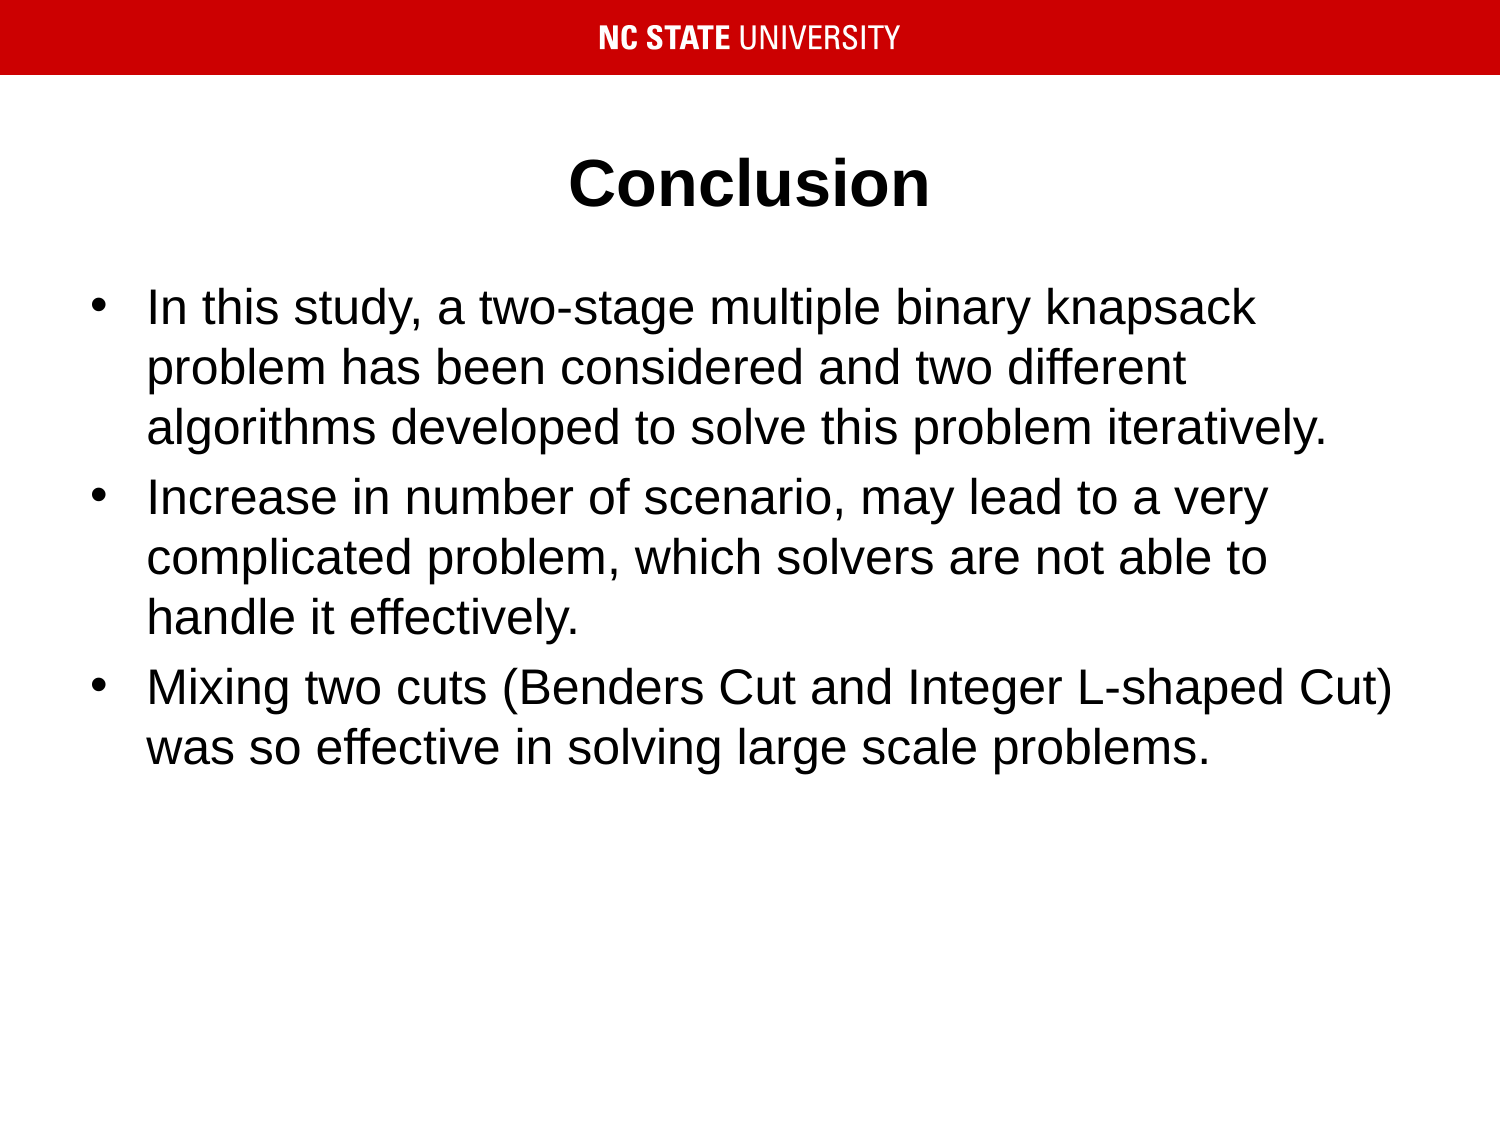

# Conclusion
In this study, a two-stage multiple binary knapsack problem has been considered and two different algorithms developed to solve this problem iteratively.
Increase in number of scenario, may lead to a very complicated problem, which solvers are not able to handle it effectively.
Mixing two cuts (Benders Cut and Integer L-shaped Cut) was so effective in solving large scale problems.